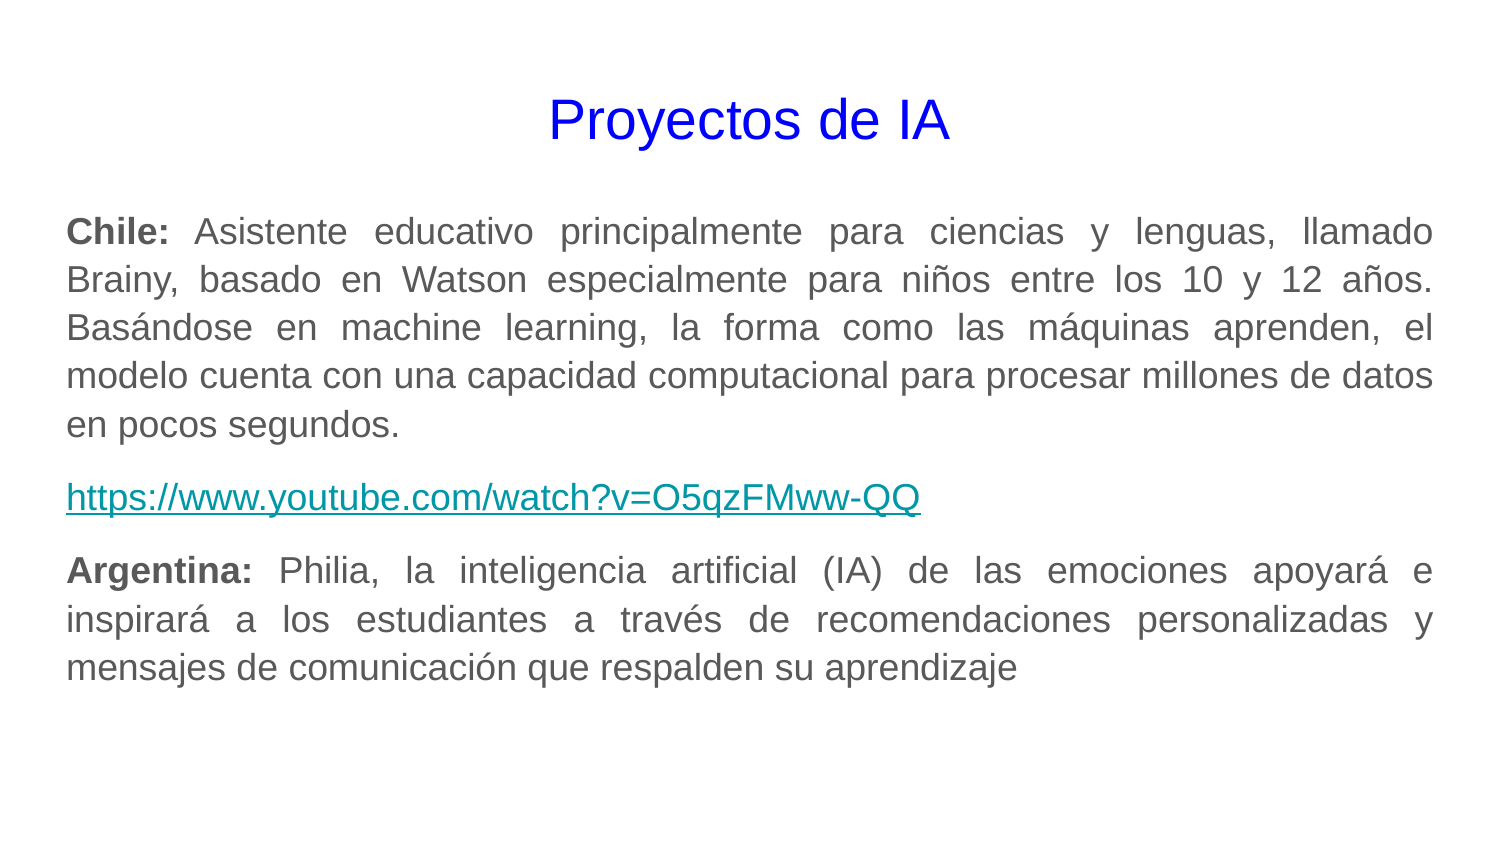

# Proyectos de IA
Chile: Asistente educativo principalmente para ciencias y lenguas, llamado Brainy, basado en Watson especialmente para niños entre los 10 y 12 años. Basándose en machine learning, la forma como las máquinas aprenden, el modelo cuenta con una capacidad computacional para procesar millones de datos en pocos segundos.
https://www.youtube.com/watch?v=O5qzFMww-QQ
Argentina: Philia, la inteligencia artificial (IA) de las emociones apoyará e inspirará a los estudiantes a través de recomendaciones personalizadas y mensajes de comunicación que respalden su aprendizaje